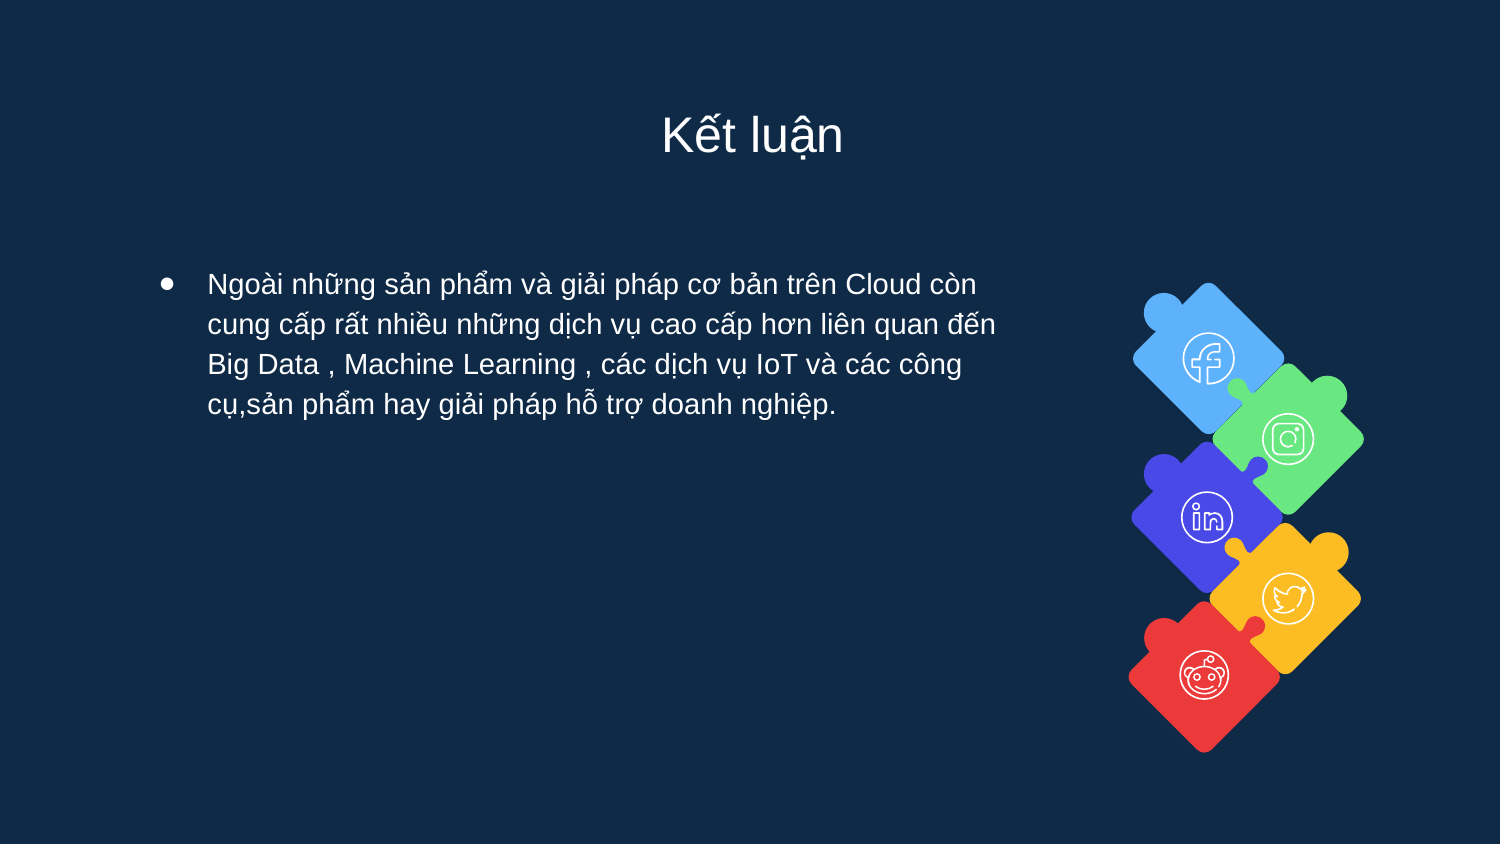

Kết luận

Ngoài những sản phẩm và giải pháp cơ bản trên Cloud còn cung cấp rất nhiều những dịch vụ cao cấp hơn liên quan đến Big Data , Machine Learning , các dịch vụ IoT và các công cụ,sản phẩm hay giải pháp hỗ trợ doanh nghiệp.